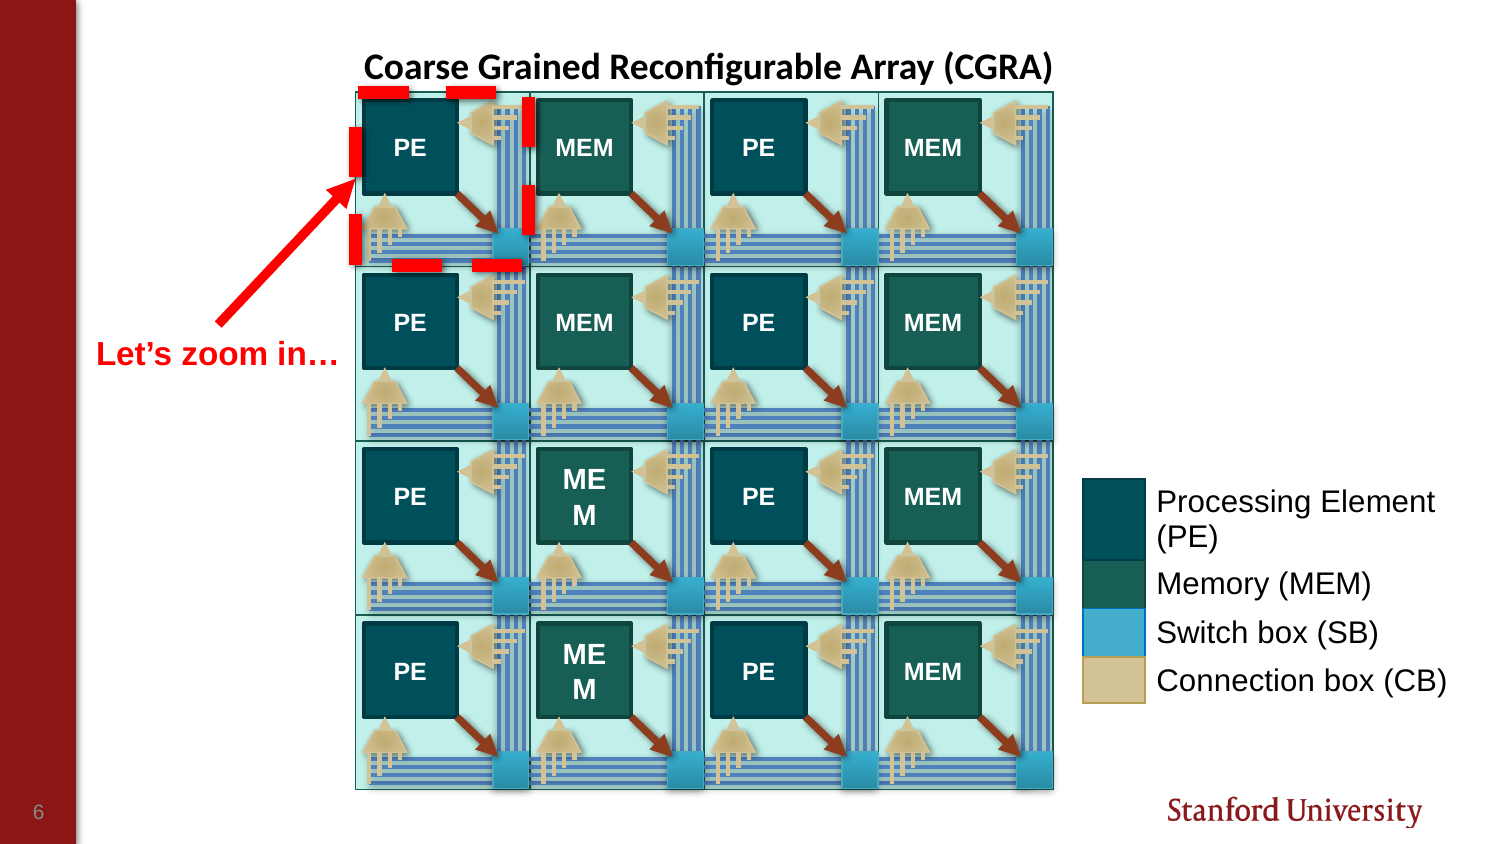

Coarse Grained Reconfigurable Array (CGRA)
|  |  |  |  |
| --- | --- | --- | --- |
|  |  |  |  |
|  |  |  |  |
|  |  |  |  |

PE
MEM
PE
MEM

PE
MEM
PE
MEM

Let’s zoom in…

PE
MEM
PE
MEM

|  | Processing Element (PE) |
| --- | --- |
|  | Memory (MEM) |
|  | Switch box (SB) |
|  | Connection box (CB) |

PE
MEM
PE
MEM

6